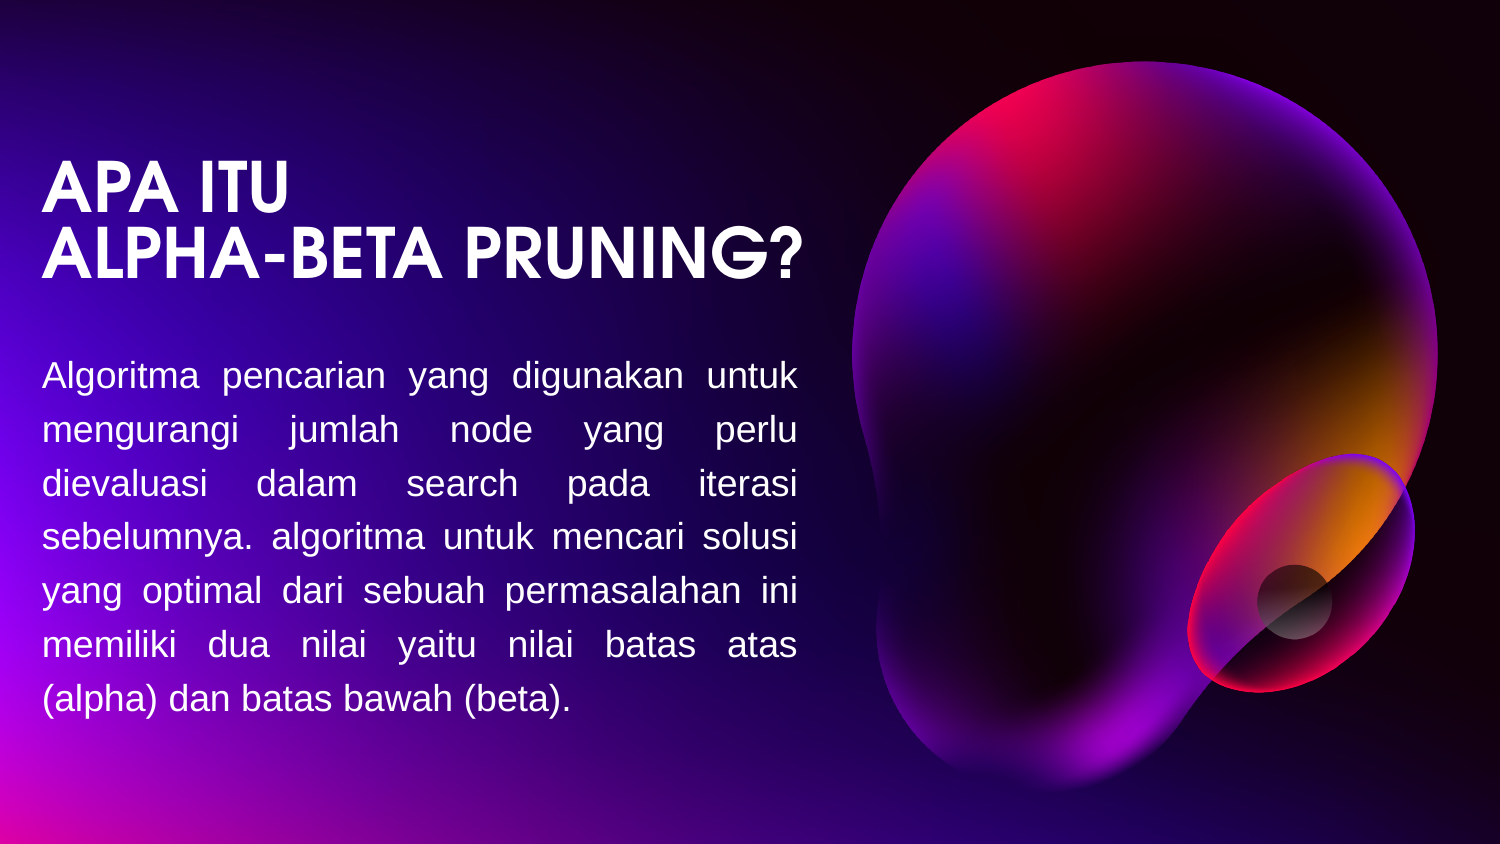

APA ITU
ALPHA-BETA PRUNING?
Algoritma pencarian yang digunakan untuk mengurangi jumlah node yang perlu dievaluasi dalam search pada iterasi sebelumnya. algoritma untuk mencari solusi yang optimal dari sebuah permasalahan ini memiliki dua nilai yaitu nilai batas atas (alpha) dan batas bawah (beta).